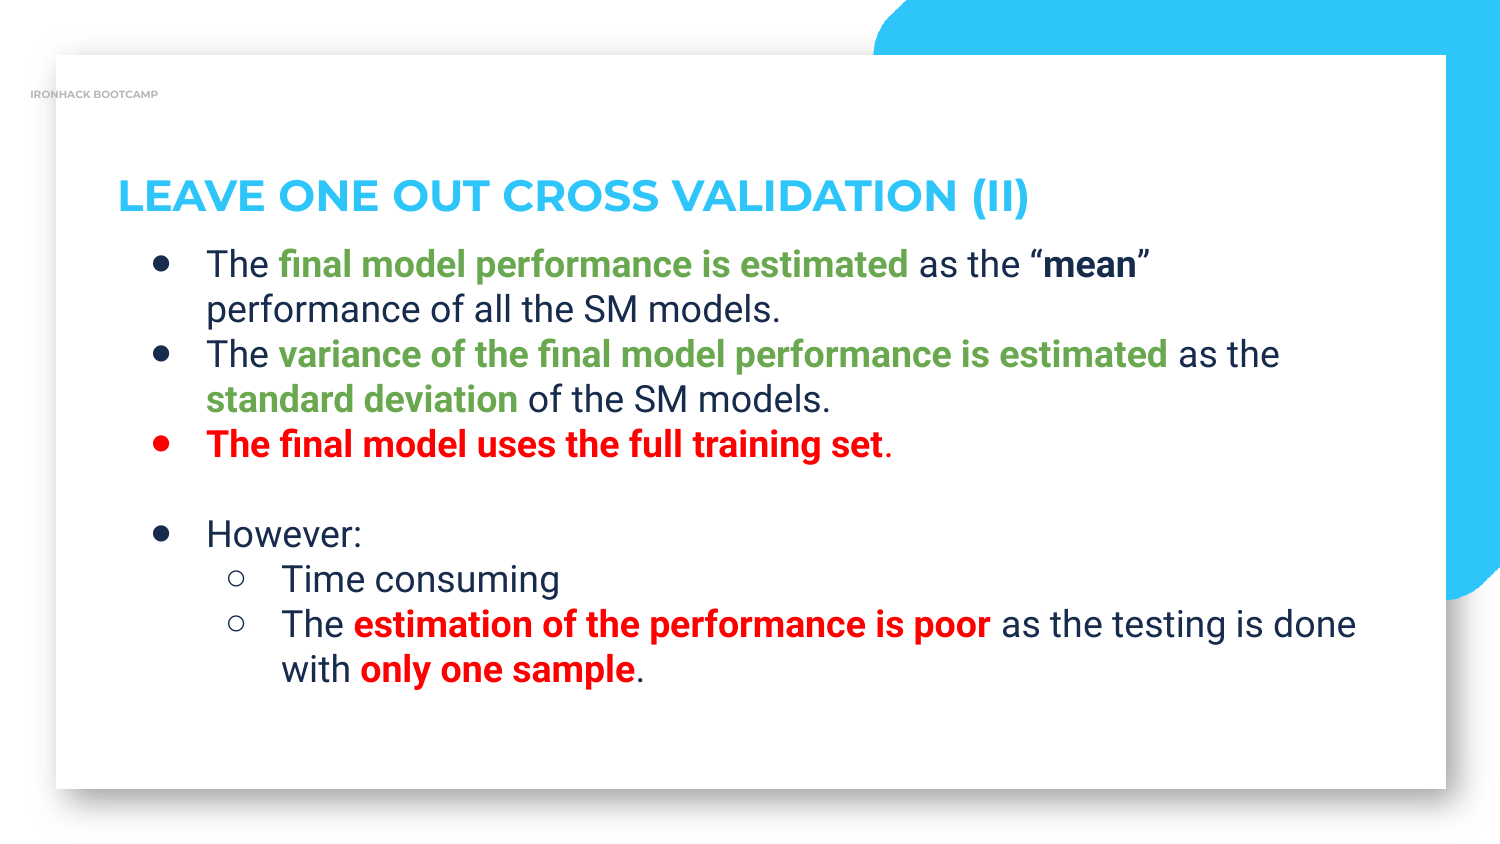

IRONHACK BOOTCAMP
LEAVE ONE OUT CROSS VALIDATION (II)
The final model performance is estimated as the “mean” performance of all the SM models.
The variance of the final model performance is estimated as the standard deviation of the SM models.
The final model uses the full training set.

However:
Time consuming
The estimation of the performance is poor as the testing is done with only one sample.